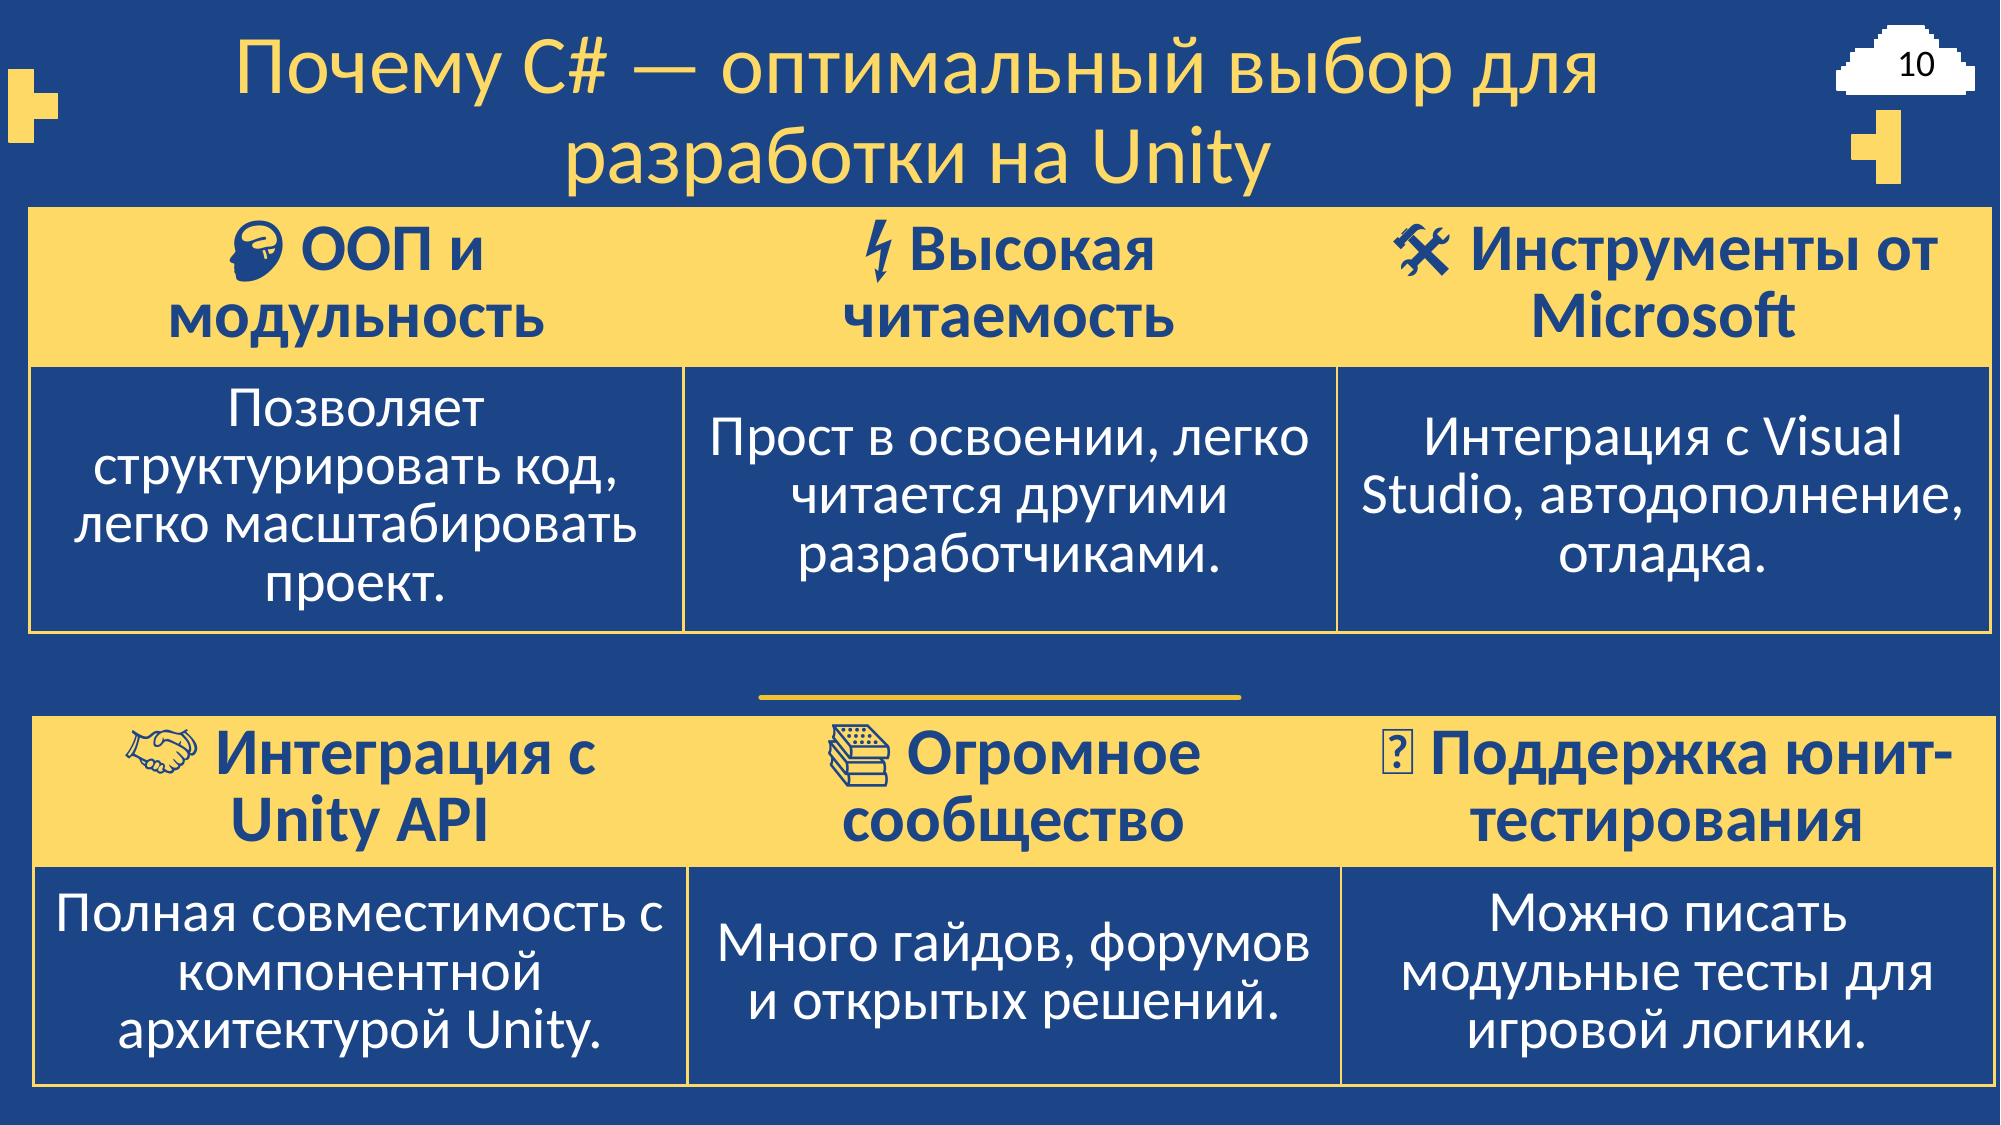

# Почему C# — оптимальный выбор для разработки на Unity

10

| 🧠 ООП и модульность | ⚡ Высокая читаемость | 🛠️ Инструменты от Microsoft |
| --- | --- | --- |
| Позволяет структурировать код, легко масштабировать проект. | Прост в освоении, легко читается другими разработчиками. | Интеграция с Visual Studio, автодополнение, отладка. |

| 🤝 Интеграция с Unity API | 📚 Огромное сообщество | 🧪 Поддержка юнит-тестирования |
| --- | --- | --- |
| Полная совместимость с компонентной архитектурой Unity. | Много гайдов, форумов и открытых решений. | Можно писать модульные тесты для игровой логики. |